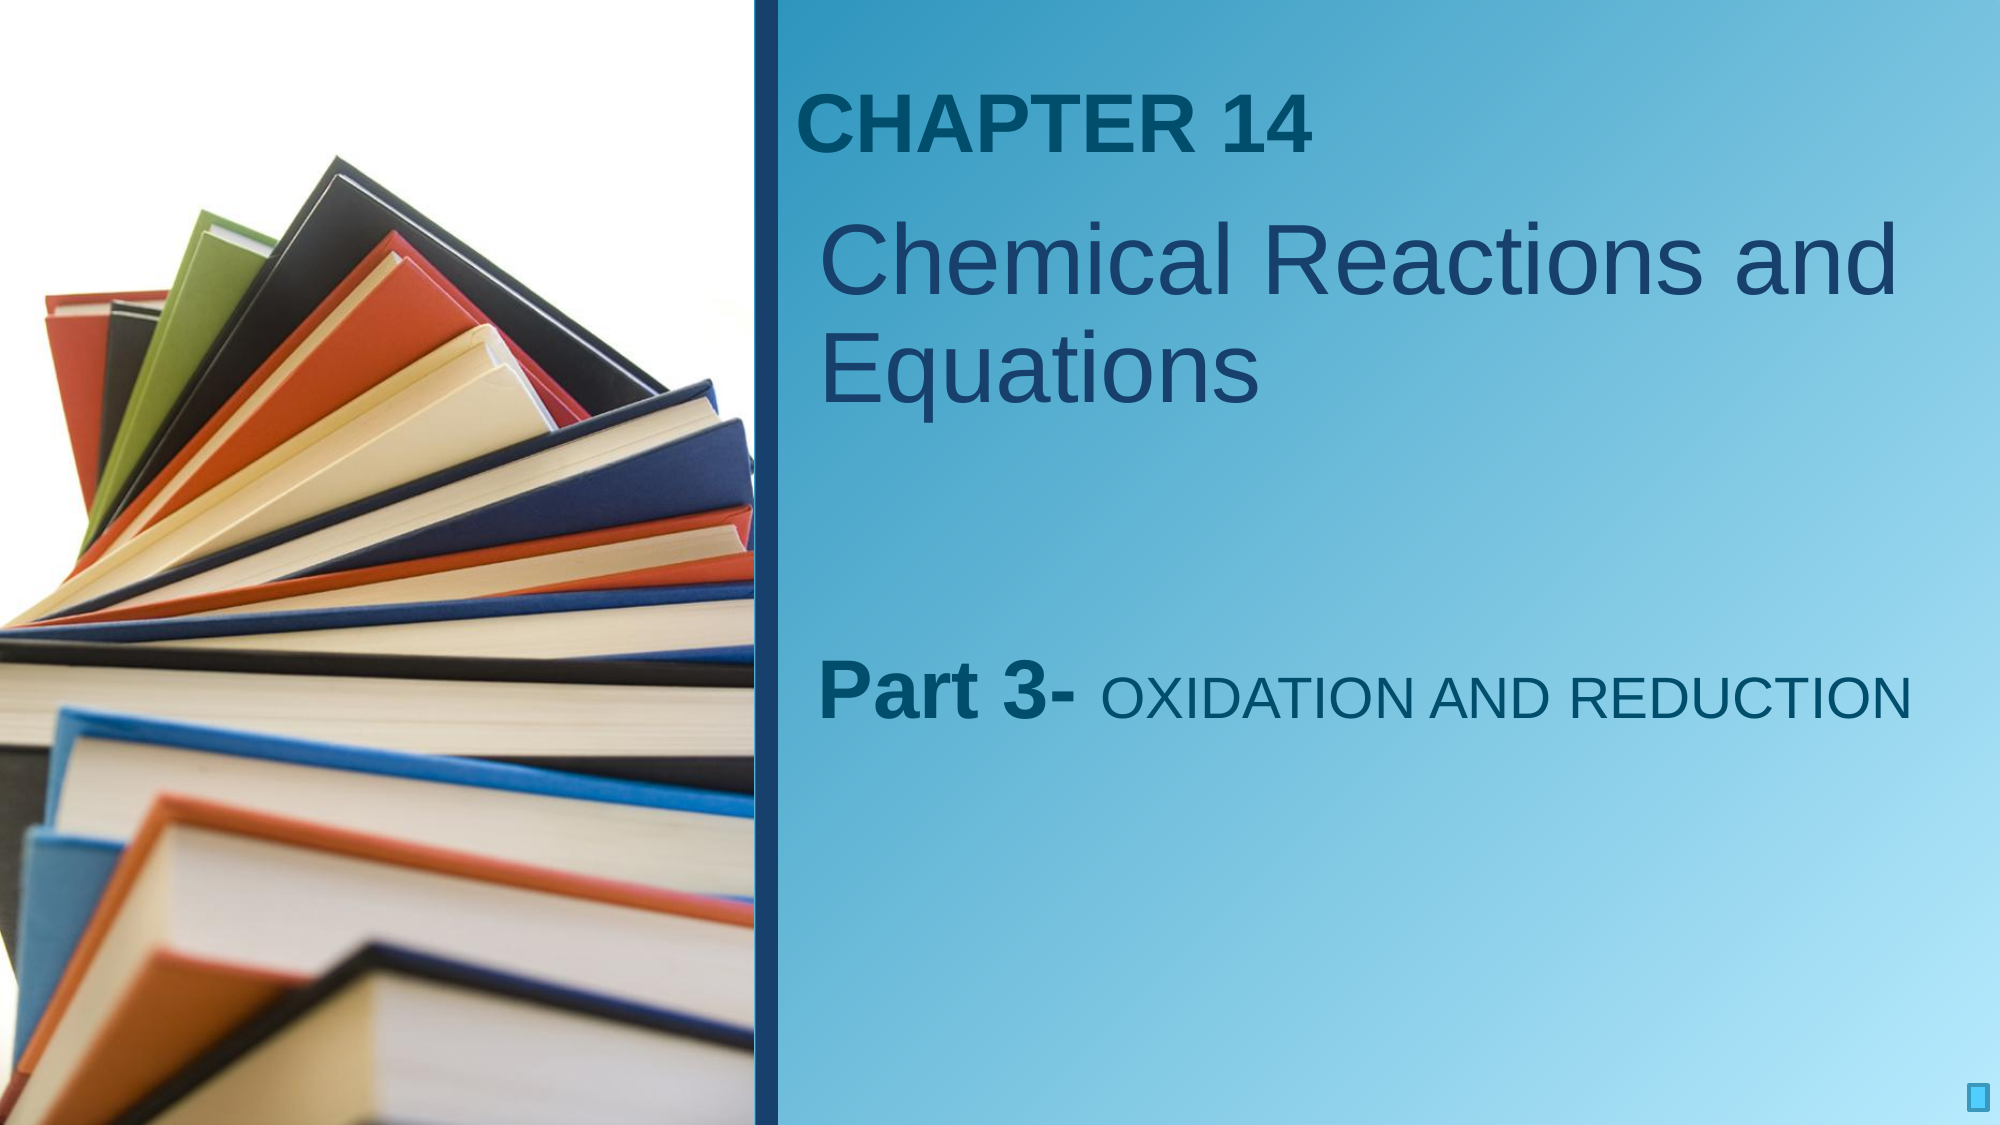

CHAPTER 14
# Chemical Reactions and Equations
Part 3- OXIDATION AND REDUCTION